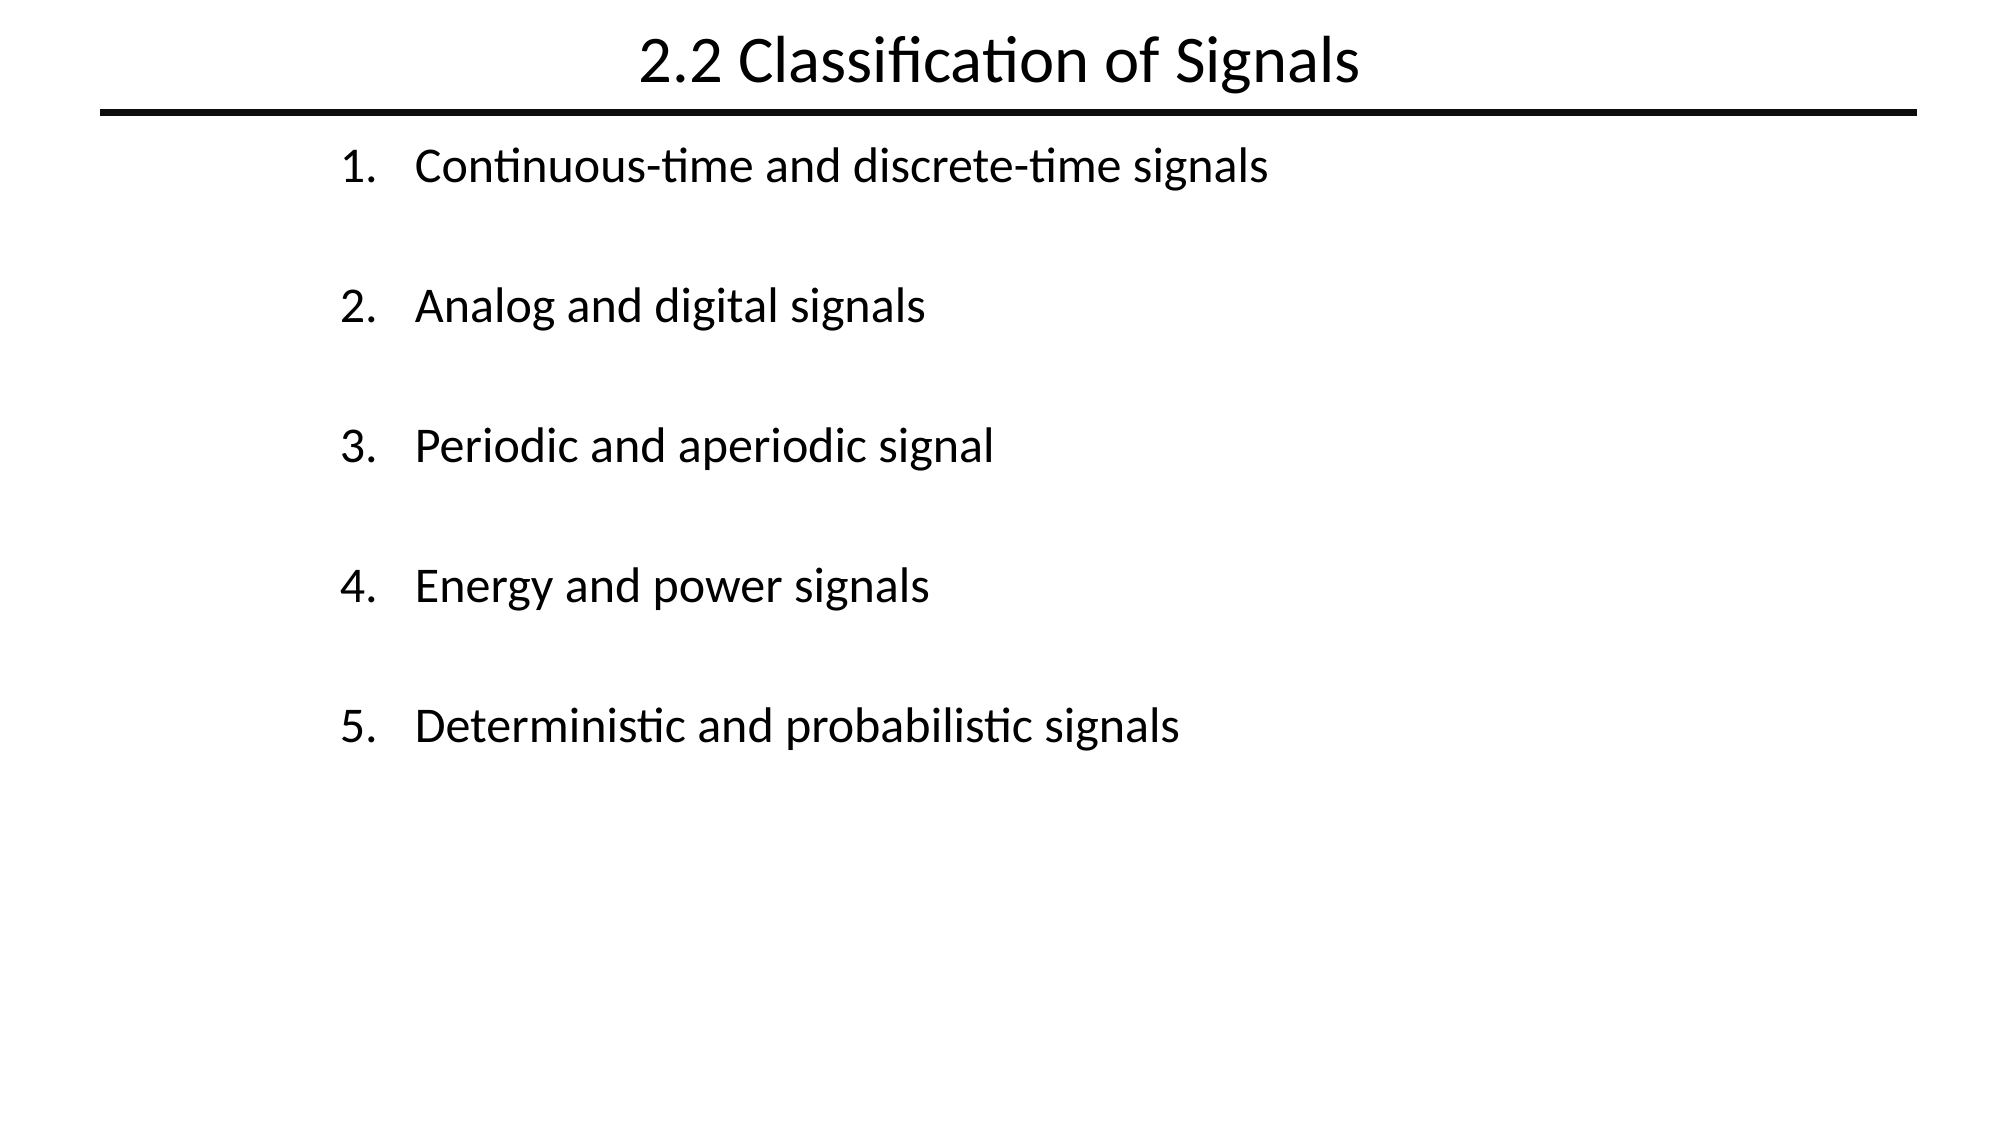

# 2.2 Classification of Signals
Continuous-time and discrete-time signals

Analog and digital signals

Periodic and aperiodic signal

Energy and power signals

Deterministic and probabilistic signals